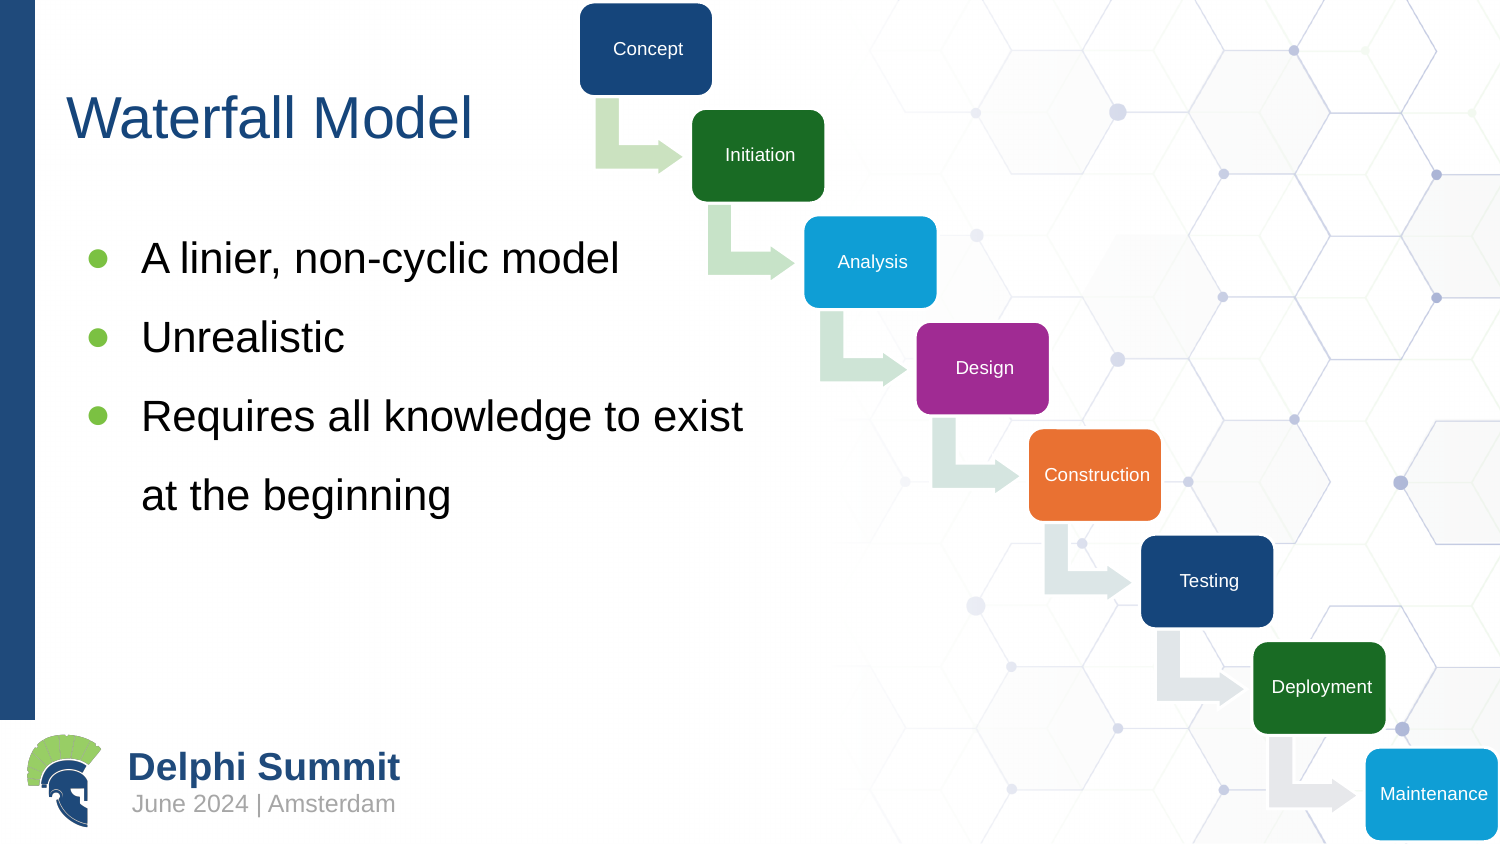

Concept
Initiation
Analysis
Design
Construction
Testing
Deployment
Maintenance
# Waterfall Model
A linier, non-cyclic model
Unrealistic
Requires all knowledge to exist at the beginning